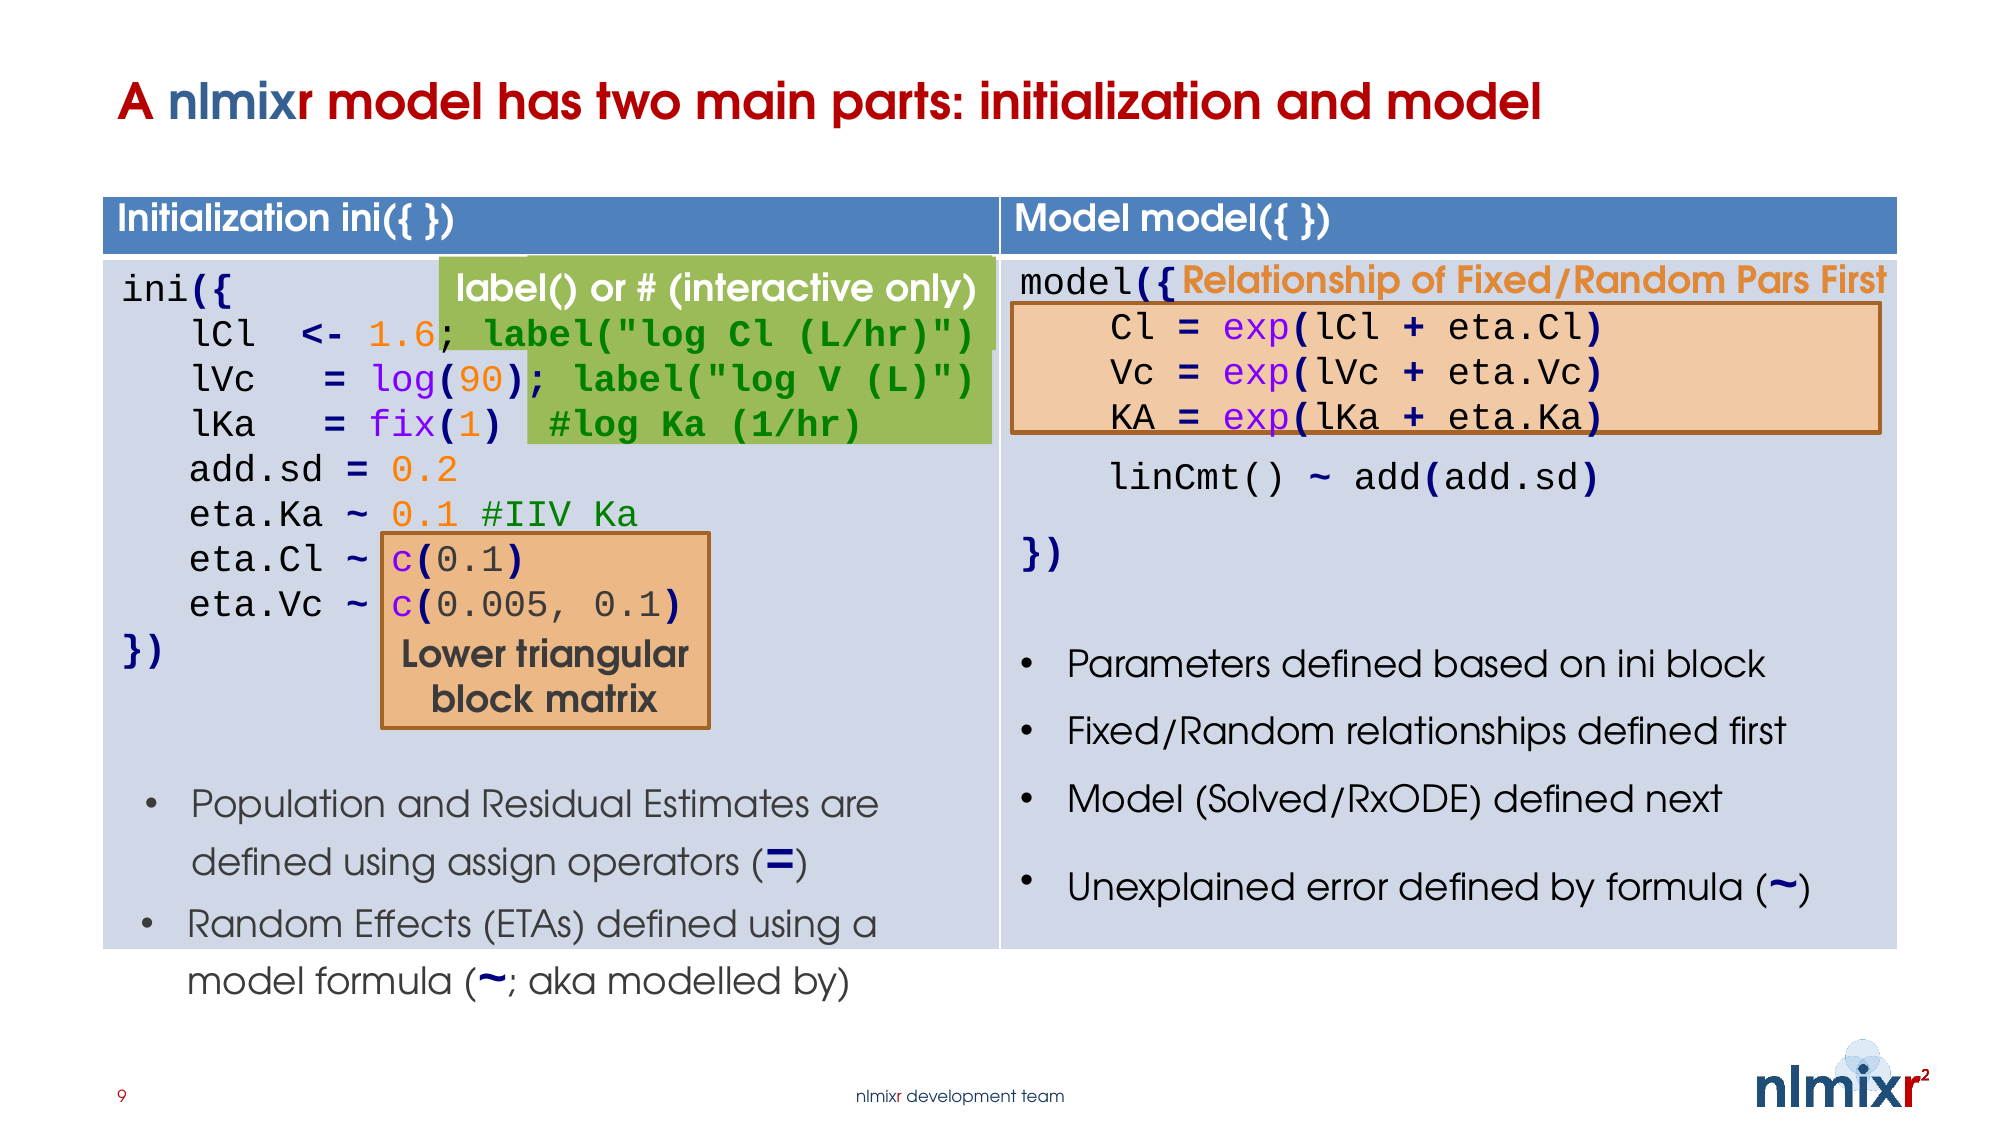

# A nlmixr model has two main parts: initialization and model
| Initialization ini({ }) | Model model({ }) |
| --- | --- |
|  |  |
Relationship of Fixed/Random Pars First
model({
    Cl = exp(lCl + eta.Cl)
    Vc = exp(lVc + eta.Vc)
    KA = exp(lKa + eta.Ka)

})

Parameters defined based on ini block
Fixed/Random relationships defined first
Model (Solved/RxODE) defined next
Unexplained error defined by formula (~)

 ini({
    lCl  <- 1.6; label("log Cl (L/hr)")
    lVc   = log(90); label("log V (L)")
    lKa   = fix(1)  #log Ka (1/hr)
    add.sd = 0.2
    eta.Ka ~ 0.1 #IIV Ka
    eta.Cl ~ c(0.1)
    eta.Vc ~ c(0.005, 0.1)
 })
label() or # (interactive only)

    linCmt() ~ add(add.sd)

Lower triangular block matrix
Population and Residual Estimates are defined using assign operators (=)
Random Effects (ETAs) defined using a model formula (~; aka modelled by)

9
nlmixr development team